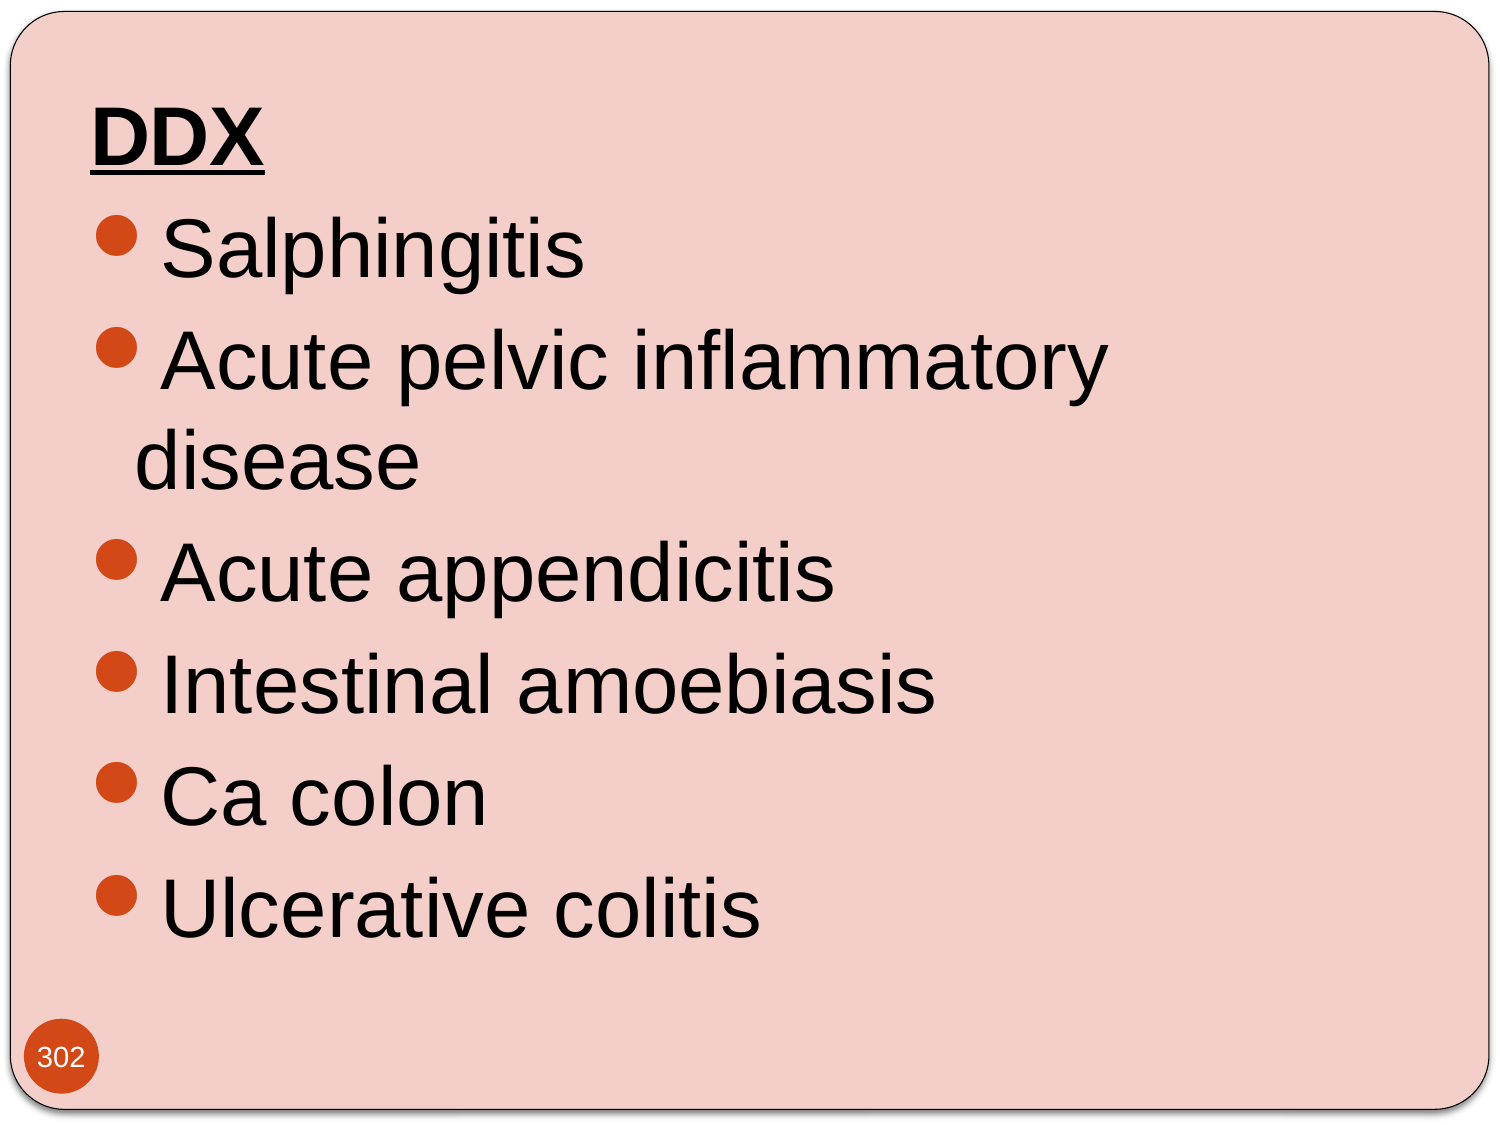

DDX
Salphingitis
Acute pelvic inflammatory disease
Acute appendicitis
Intestinal amoebiasis
Ca colon
Ulcerative colitis

302